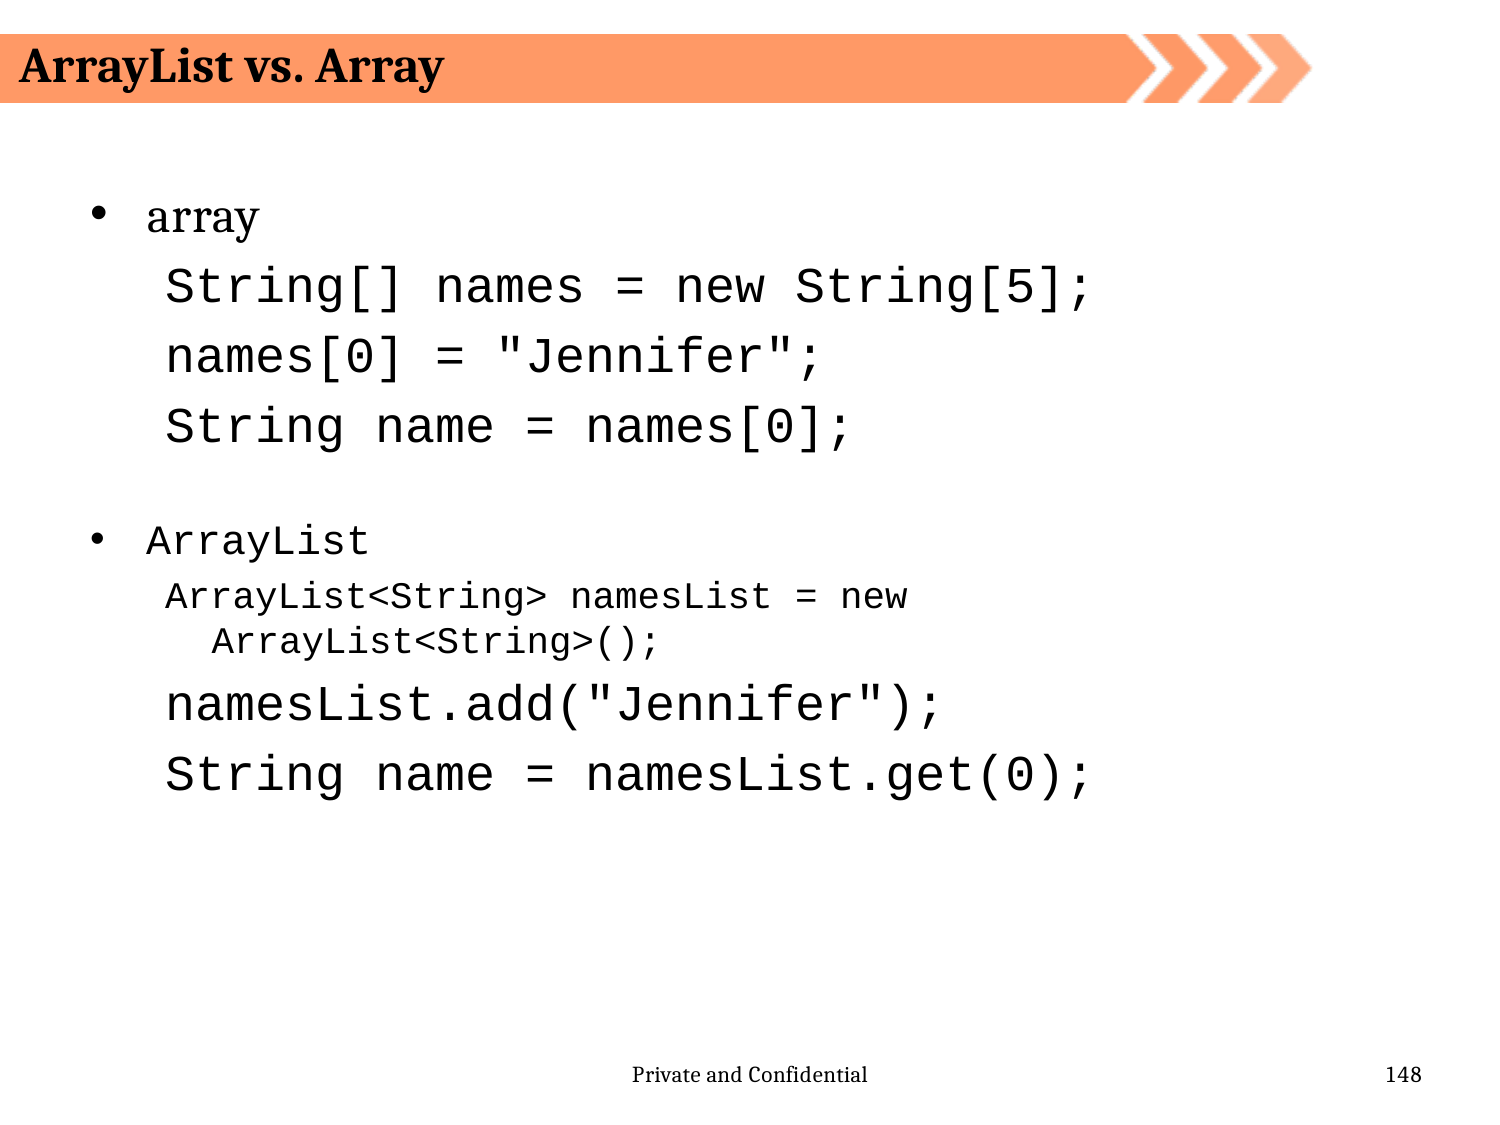

# ArrayList vs. Array
array
String[] names = new String[5];
names[0] = "Jennifer";
String name = names[0];

ArrayList
ArrayList<String> namesList = new ArrayList<String>();
namesList.add("Jennifer");
String name = namesList.get(0);